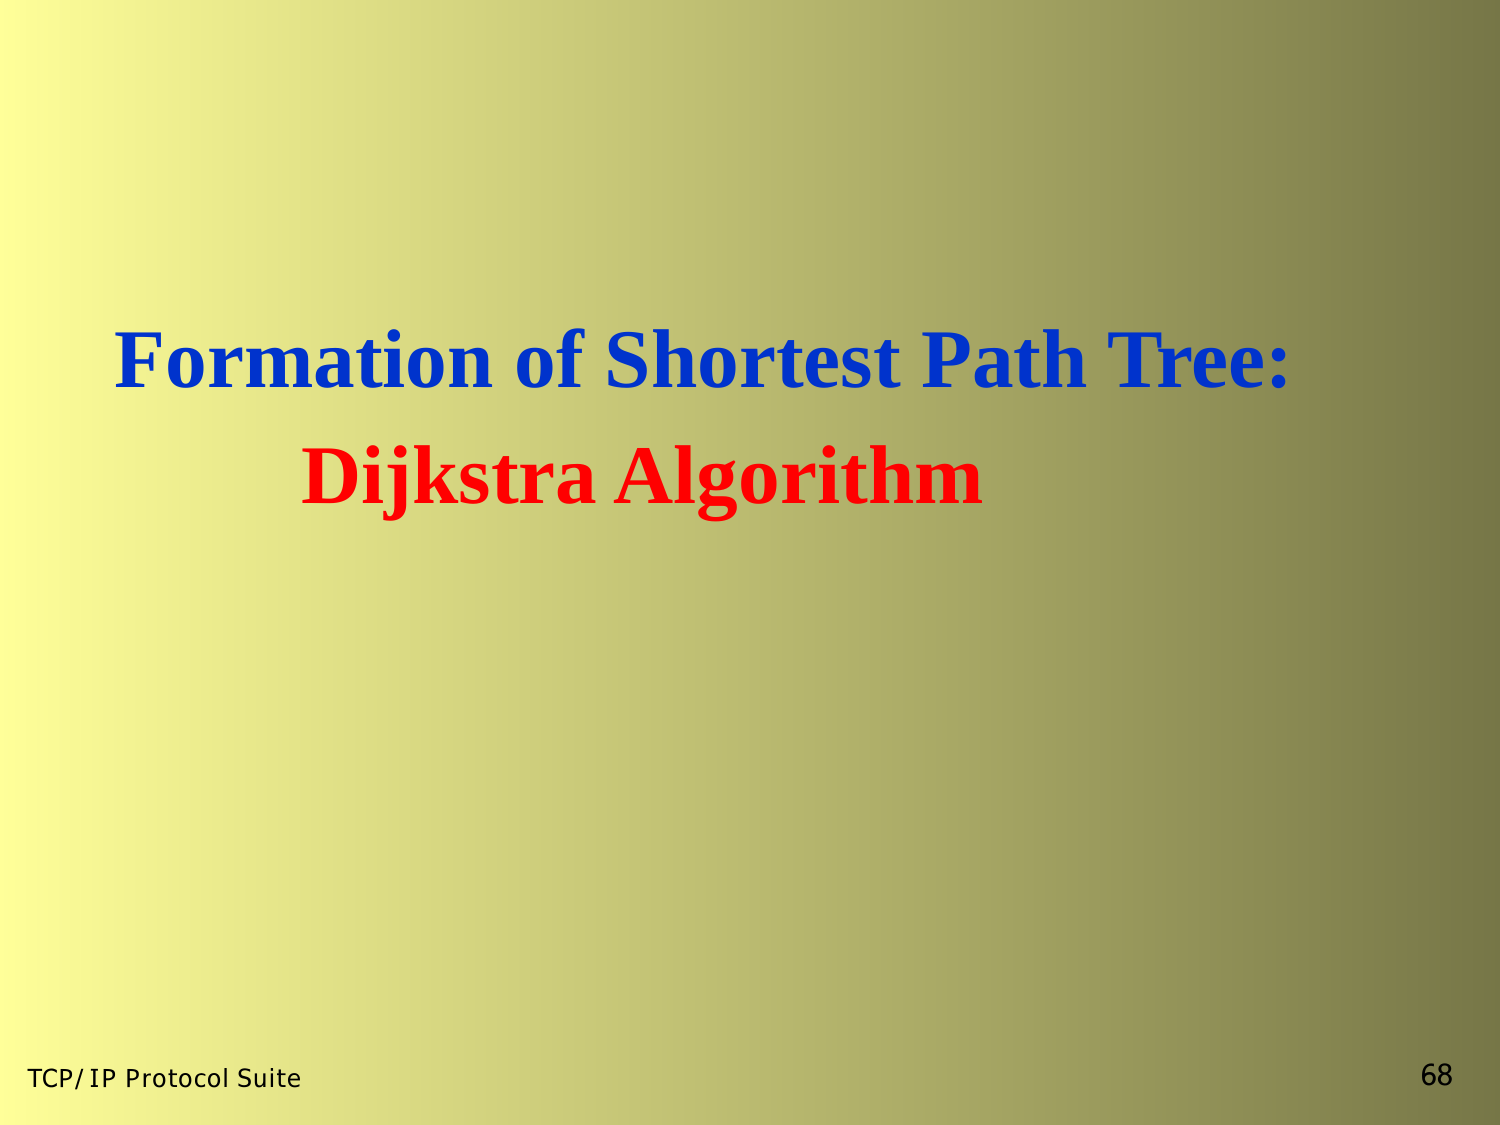

Formation of Shortest Path Tree:
         Dijkstra Algorithm
68
TCP/IP Protocol Suite